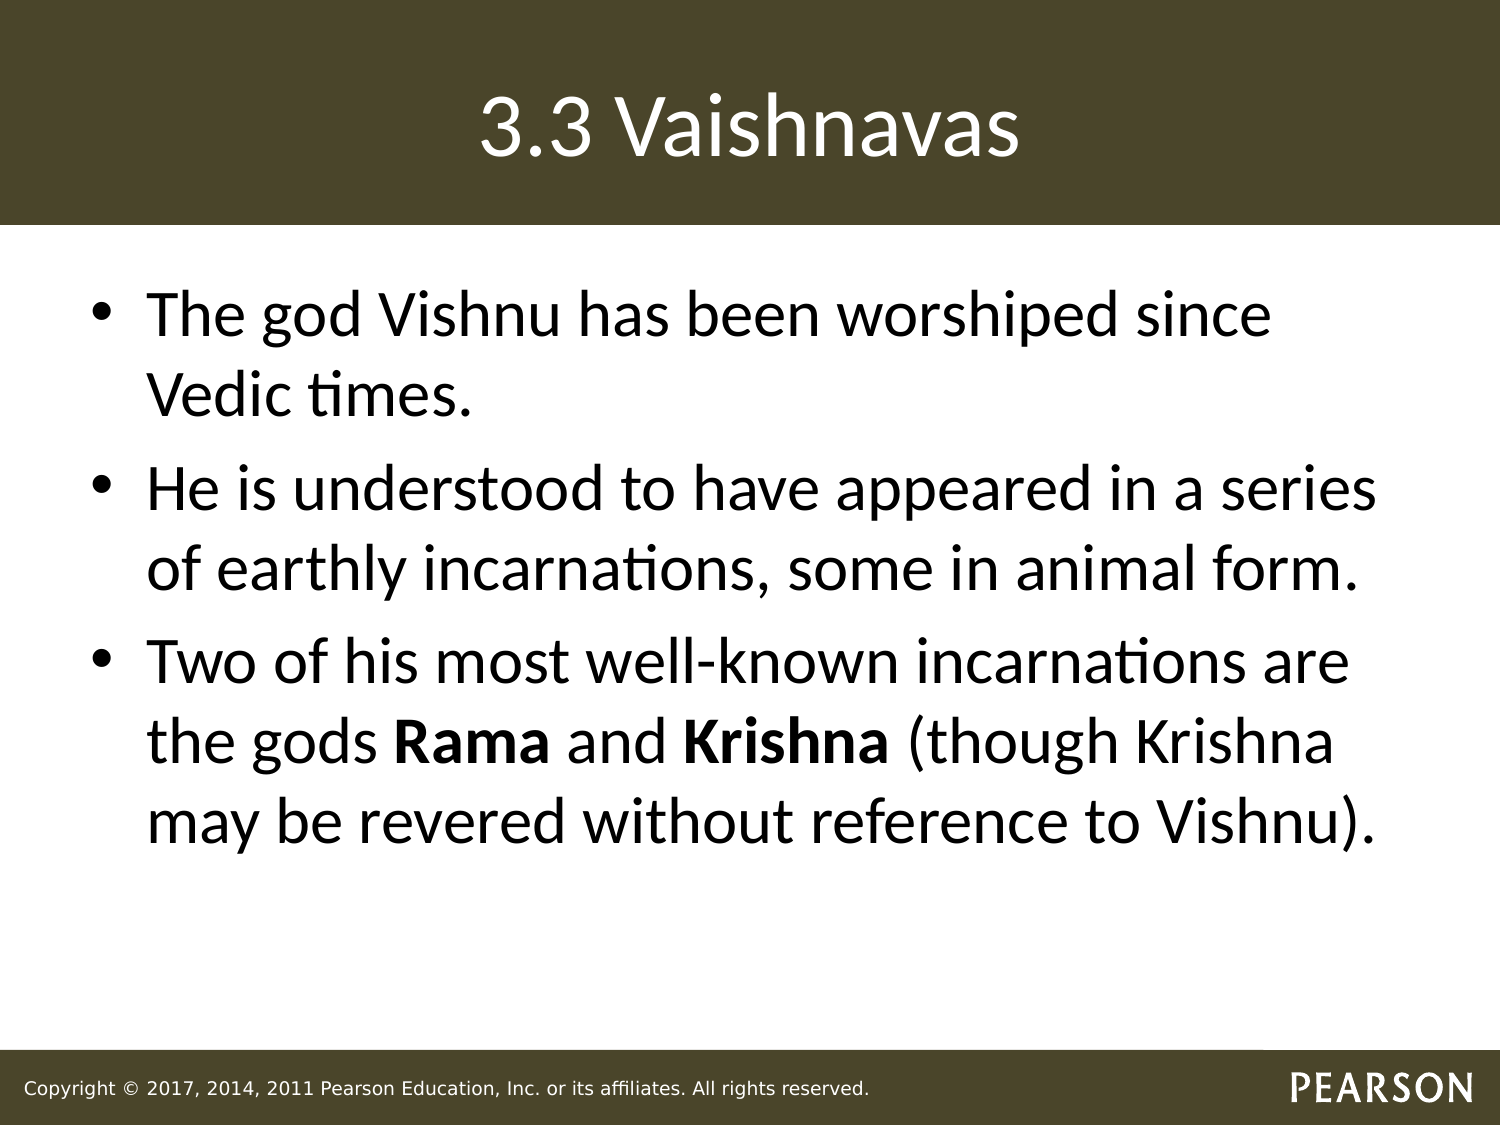

# 3.3 Vaishnavas
The god Vishnu has been worshiped since Vedic times.
He is understood to have appeared in a series of earthly incarnations, some in animal form.
Two of his most well-known incarnations are the gods Rama and Krishna (though Krishna may be revered without reference to Vishnu).